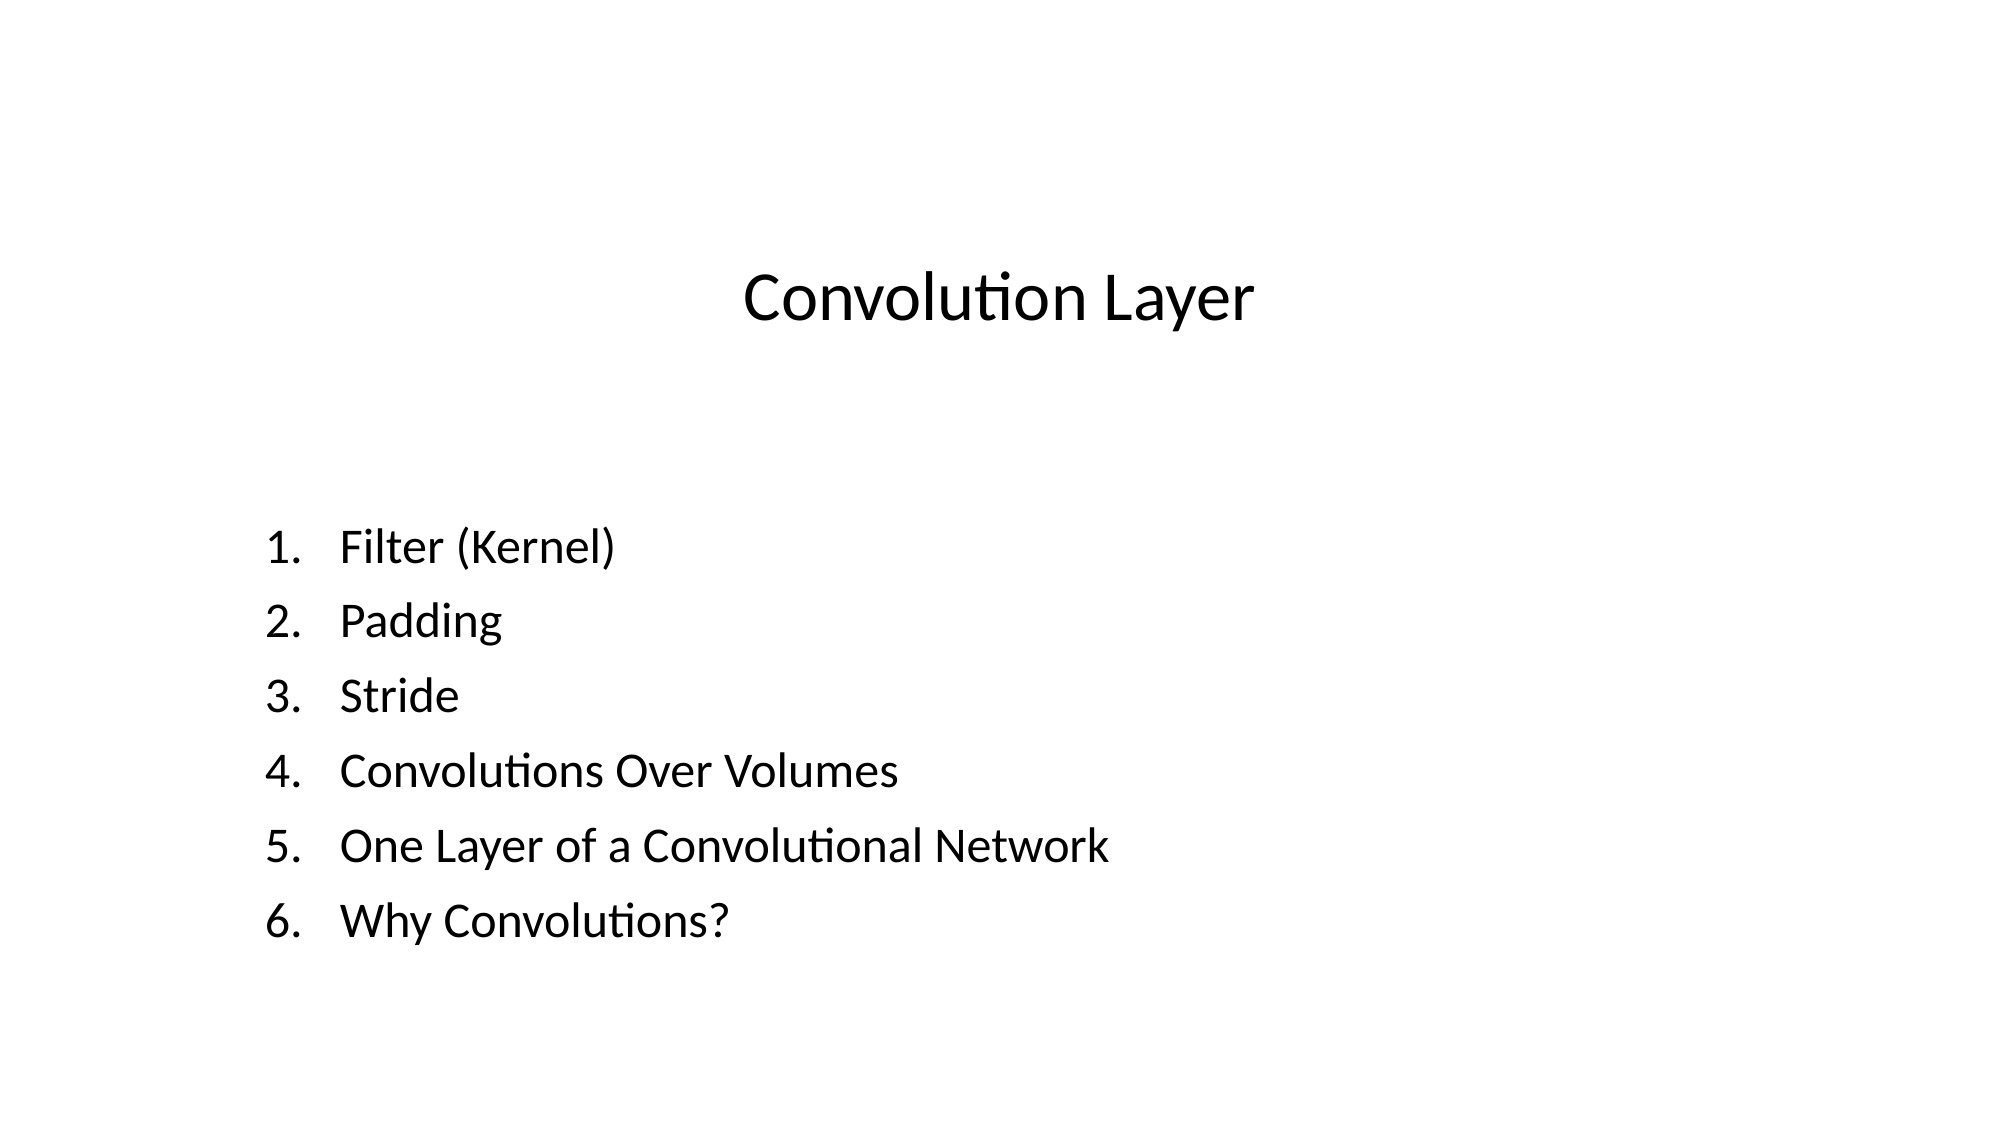

# Convolution Layer
Filter (Kernel)
Padding
Stride
Convolutions Over Volumes
One Layer of a Convolutional Network
Why Convolutions?